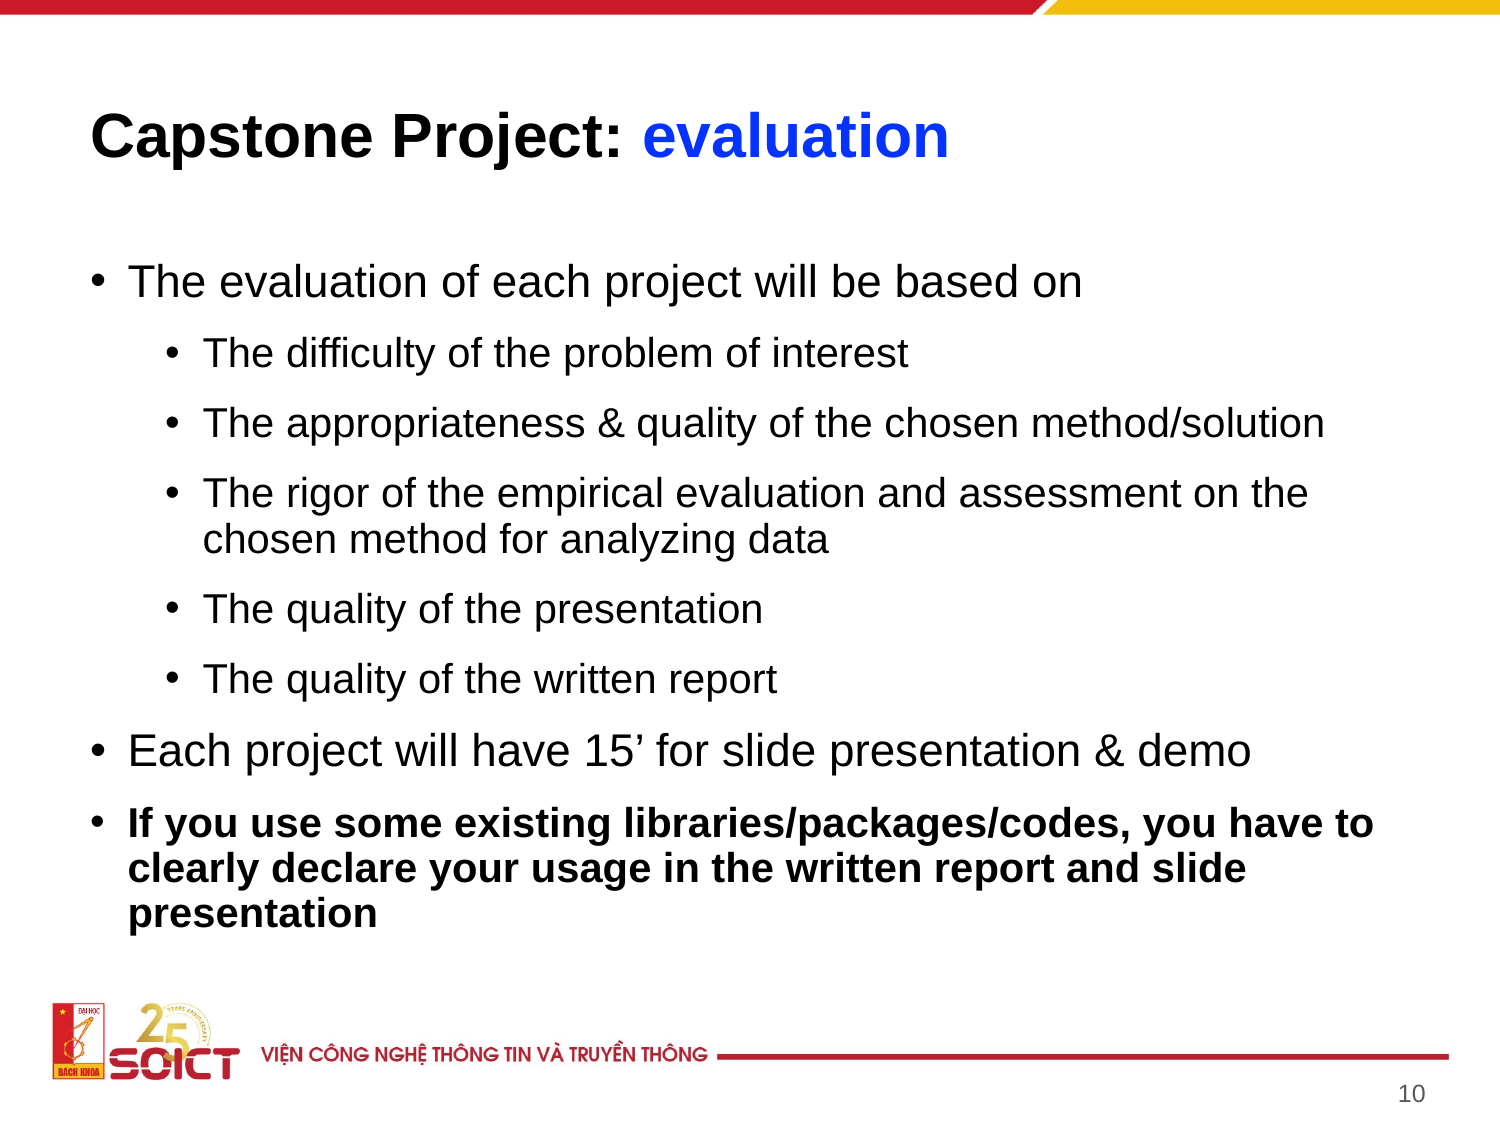

# Capstone Project: evaluation
The evaluation of each project will be based on
The difficulty of the problem of interest
The appropriateness & quality of the chosen method/solution
The rigor of the empirical evaluation and assessment on the chosen method for analyzing data
The quality of the presentation
The quality of the written report
Each project will have 15’ for slide presentation & demo
If you use some existing libraries/packages/codes, you have to clearly declare your usage in the written report and slide presentation
10